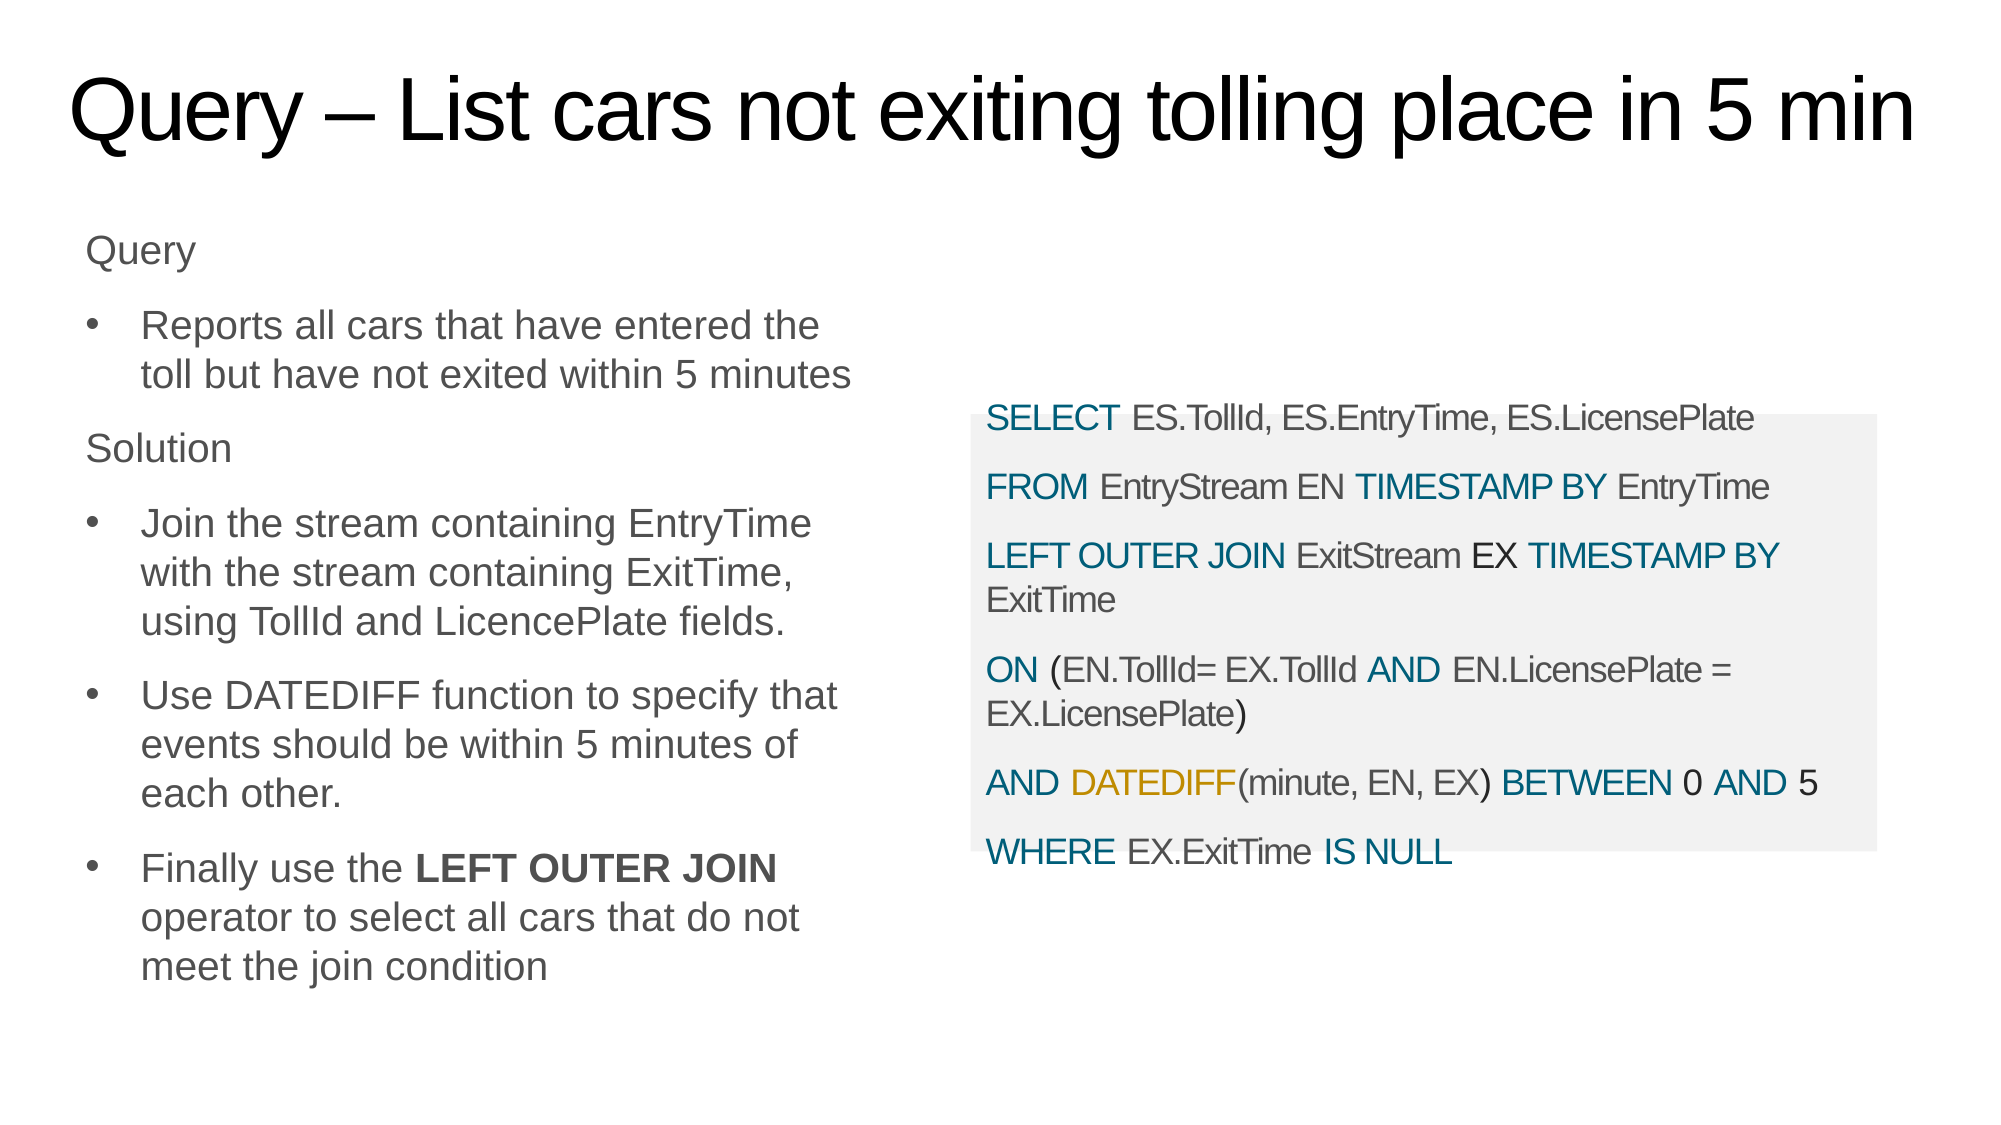

# Query – List cars not exiting tolling place in 5 min
Query
Reports all cars that have entered the toll but have not exited within 5 minutes
Solution
Join the stream containing EntryTime with the stream containing ExitTime, using TollId and LicencePlate fields.
Use DATEDIFF function to specify that events should be within 5 minutes of each other.
Finally use the LEFT OUTER JOIN operator to select all cars that do not meet the join condition
SELECT ES.TollId, ES.EntryTime, ES.LicensePlate
FROM EntryStream EN TIMESTAMP BY EntryTime
LEFT OUTER JOIN ExitStream EX TIMESTAMP BY ExitTime
ON (EN.TollId= EX.TollId AND EN.LicensePlate = EX.LicensePlate)
AND DATEDIFF(minute, EN, EX) BETWEEN 0 AND 5
WHERE EX.ExitTime IS NULL